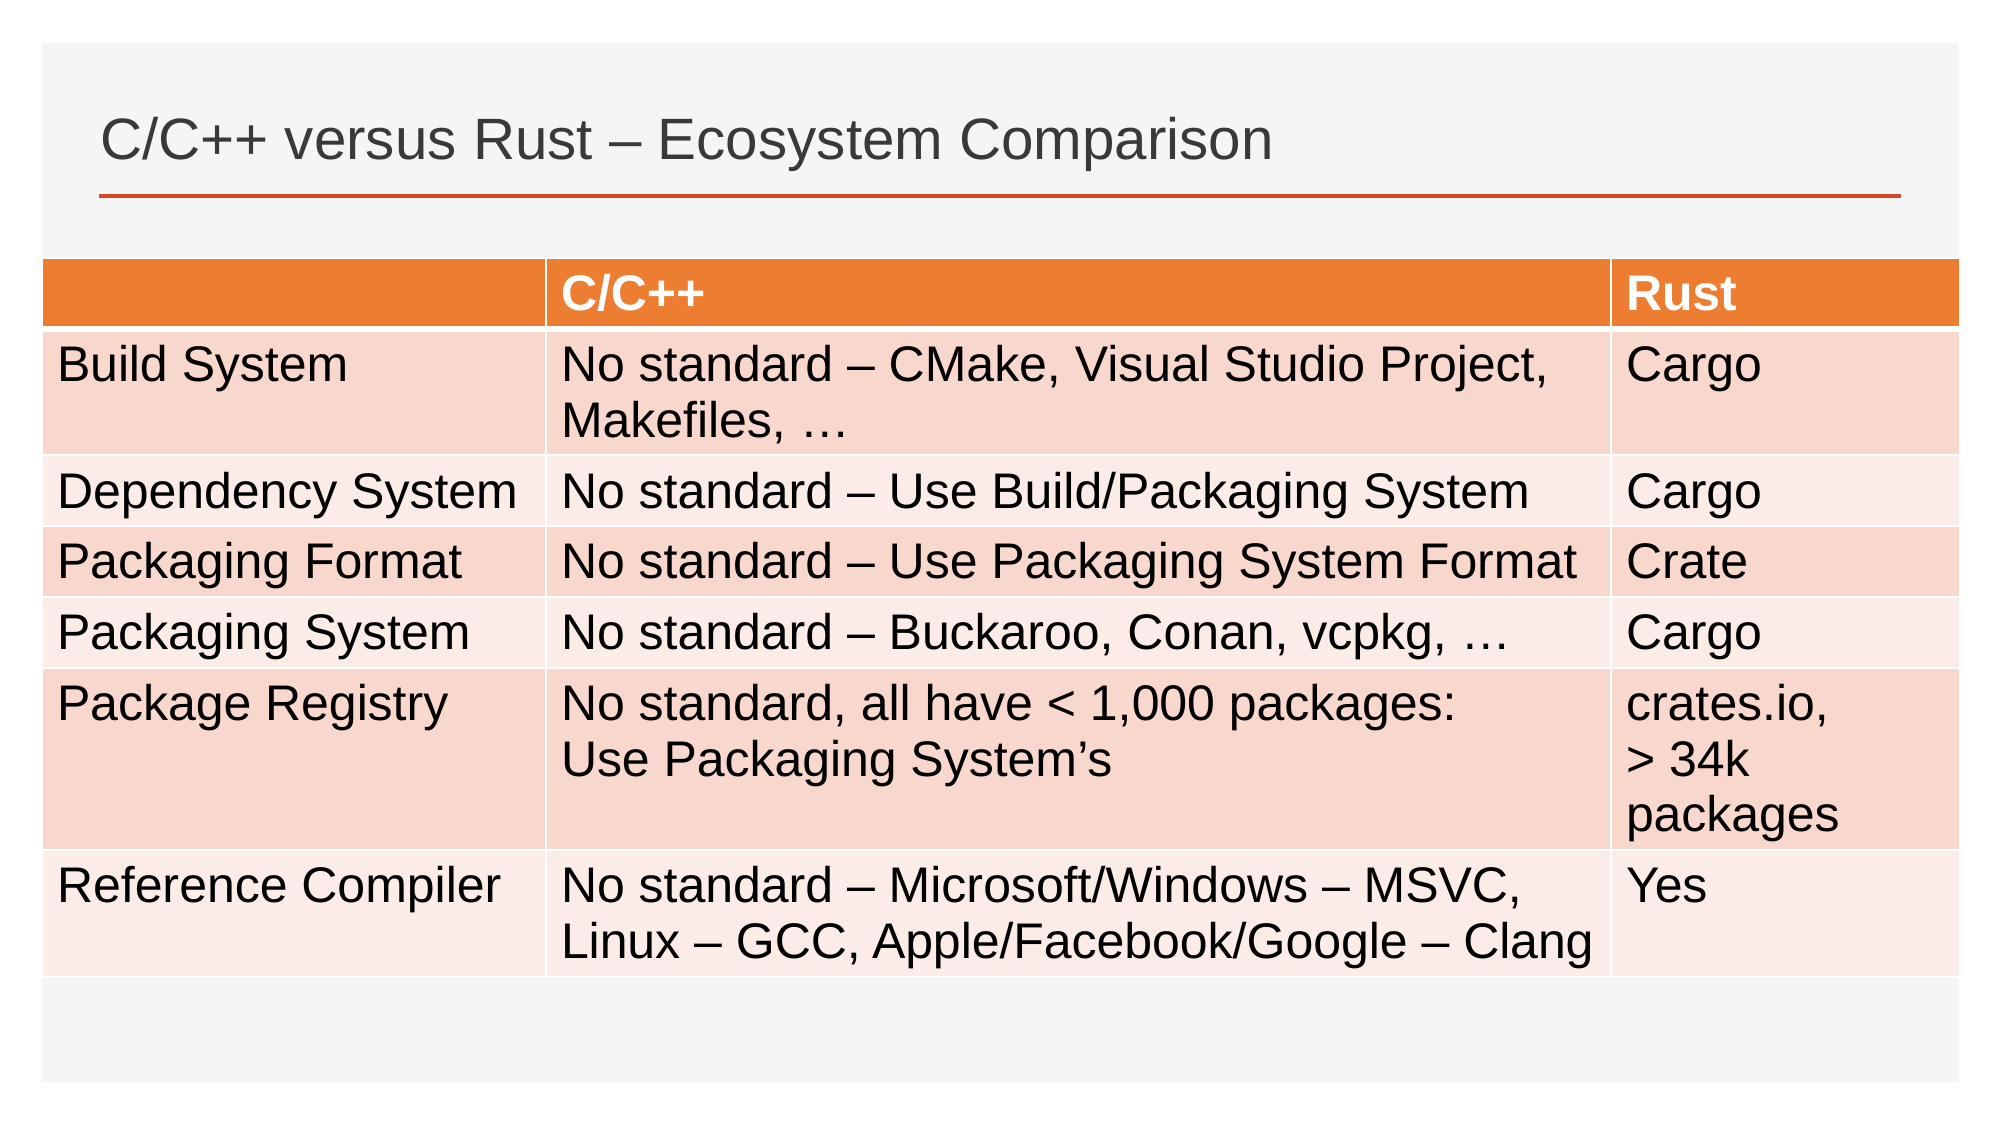

# C/C++ versus Rust – Ecosystem Comparison
|  | C/C++ | Rust |
| --- | --- | --- |
| Build System | No standard – CMake, Visual Studio Project, Makefiles, … | Cargo |
| Dependency System | No standard – Use Build/Packaging System | Cargo |
| Packaging Format | No standard – Use Packaging System Format | Crate |
| Packaging System | No standard – Buckaroo, Conan, vcpkg, … | Cargo |
| Package Registry | No standard, all have < 1,000 packages: Use Packaging System’s | crates.io, > 34k packages |
| Reference Compiler | No standard – Microsoft/Windows – MSVC, Linux – GCC, Apple/Facebook/Google – Clang | Yes |